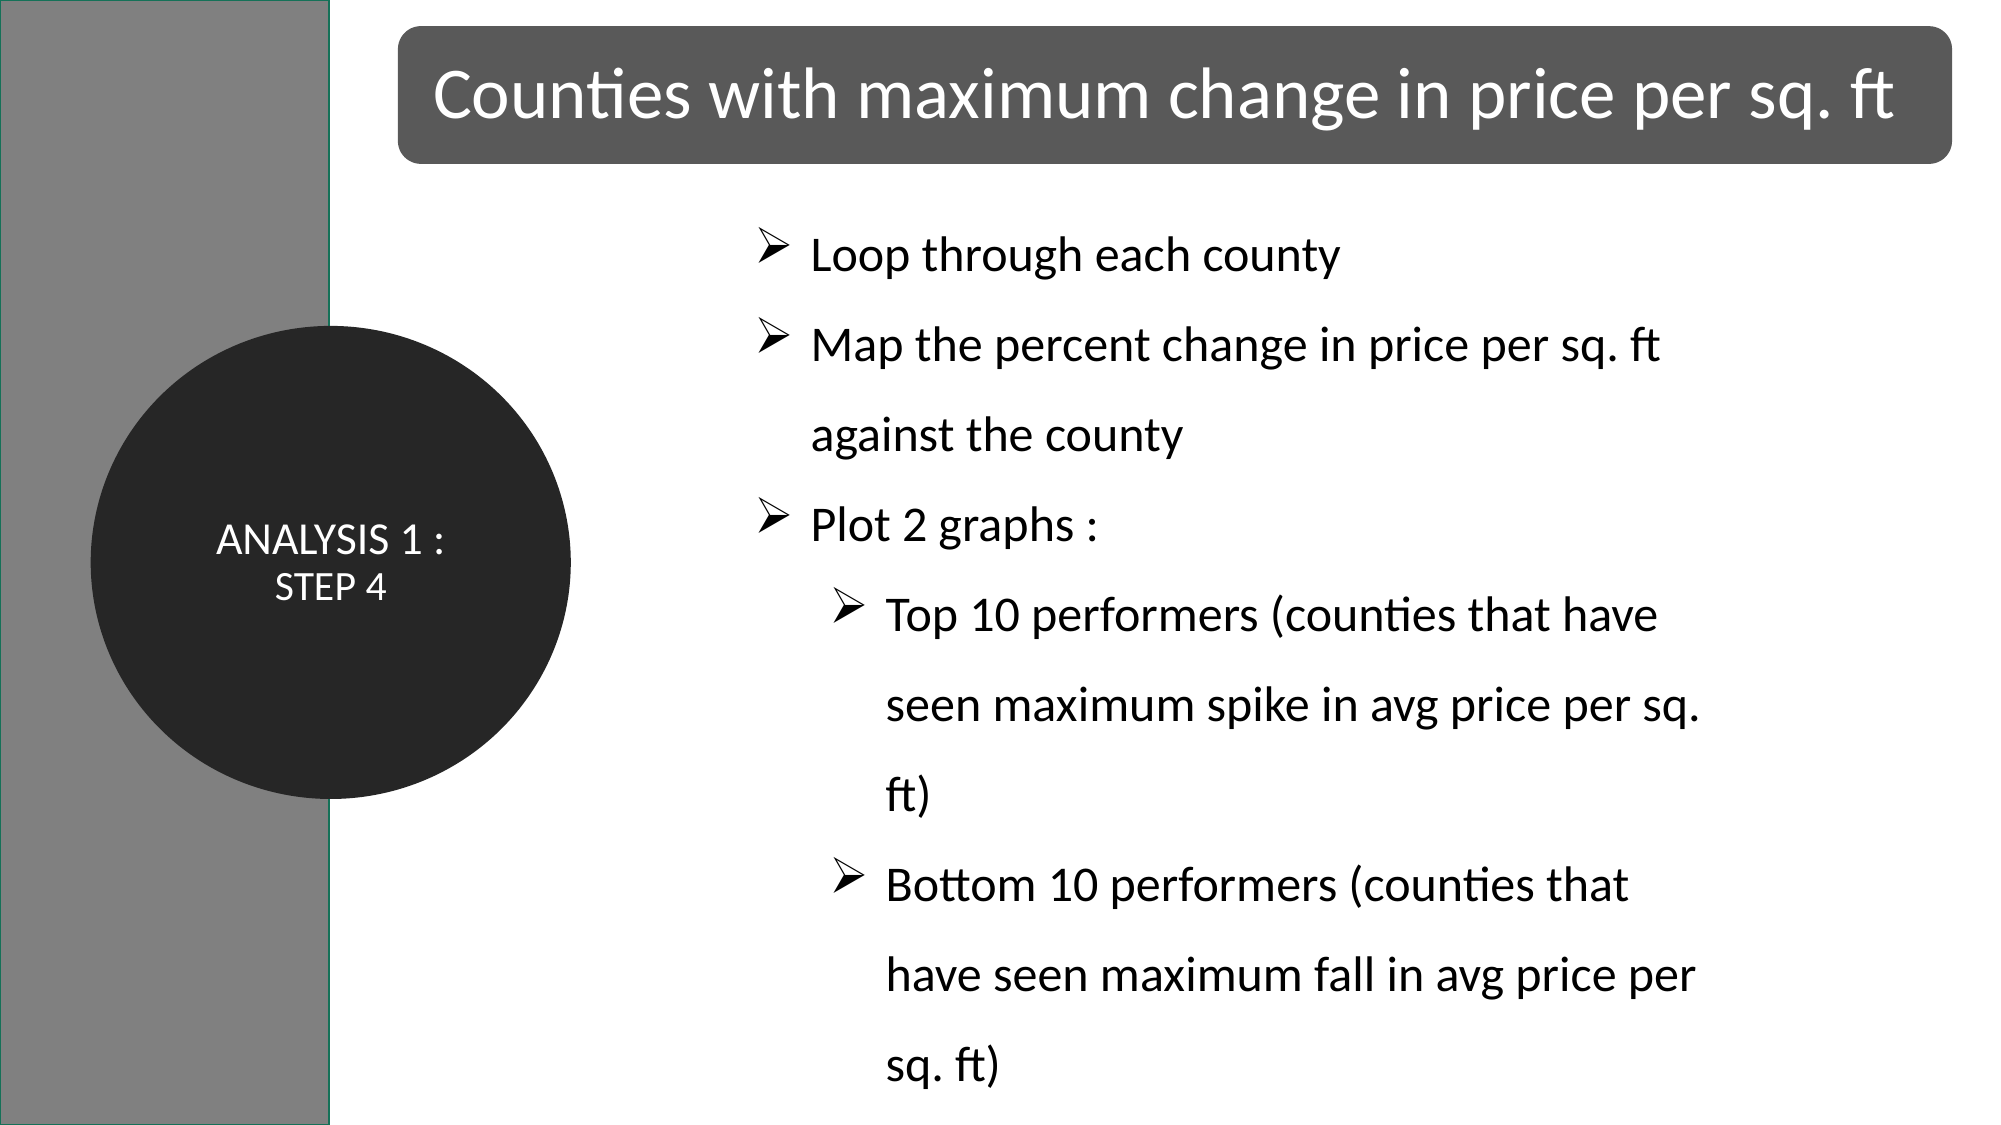

Counties with maximum change in price per sq. ft
Loop through each county
Map the percent change in price per sq. ft against the county
Plot 2 graphs :
Top 10 performers (counties that have seen maximum spike in avg price per sq. ft)
Bottom 10 performers (counties that have seen maximum fall in avg price per sq. ft)
Analysis 1 : step 4